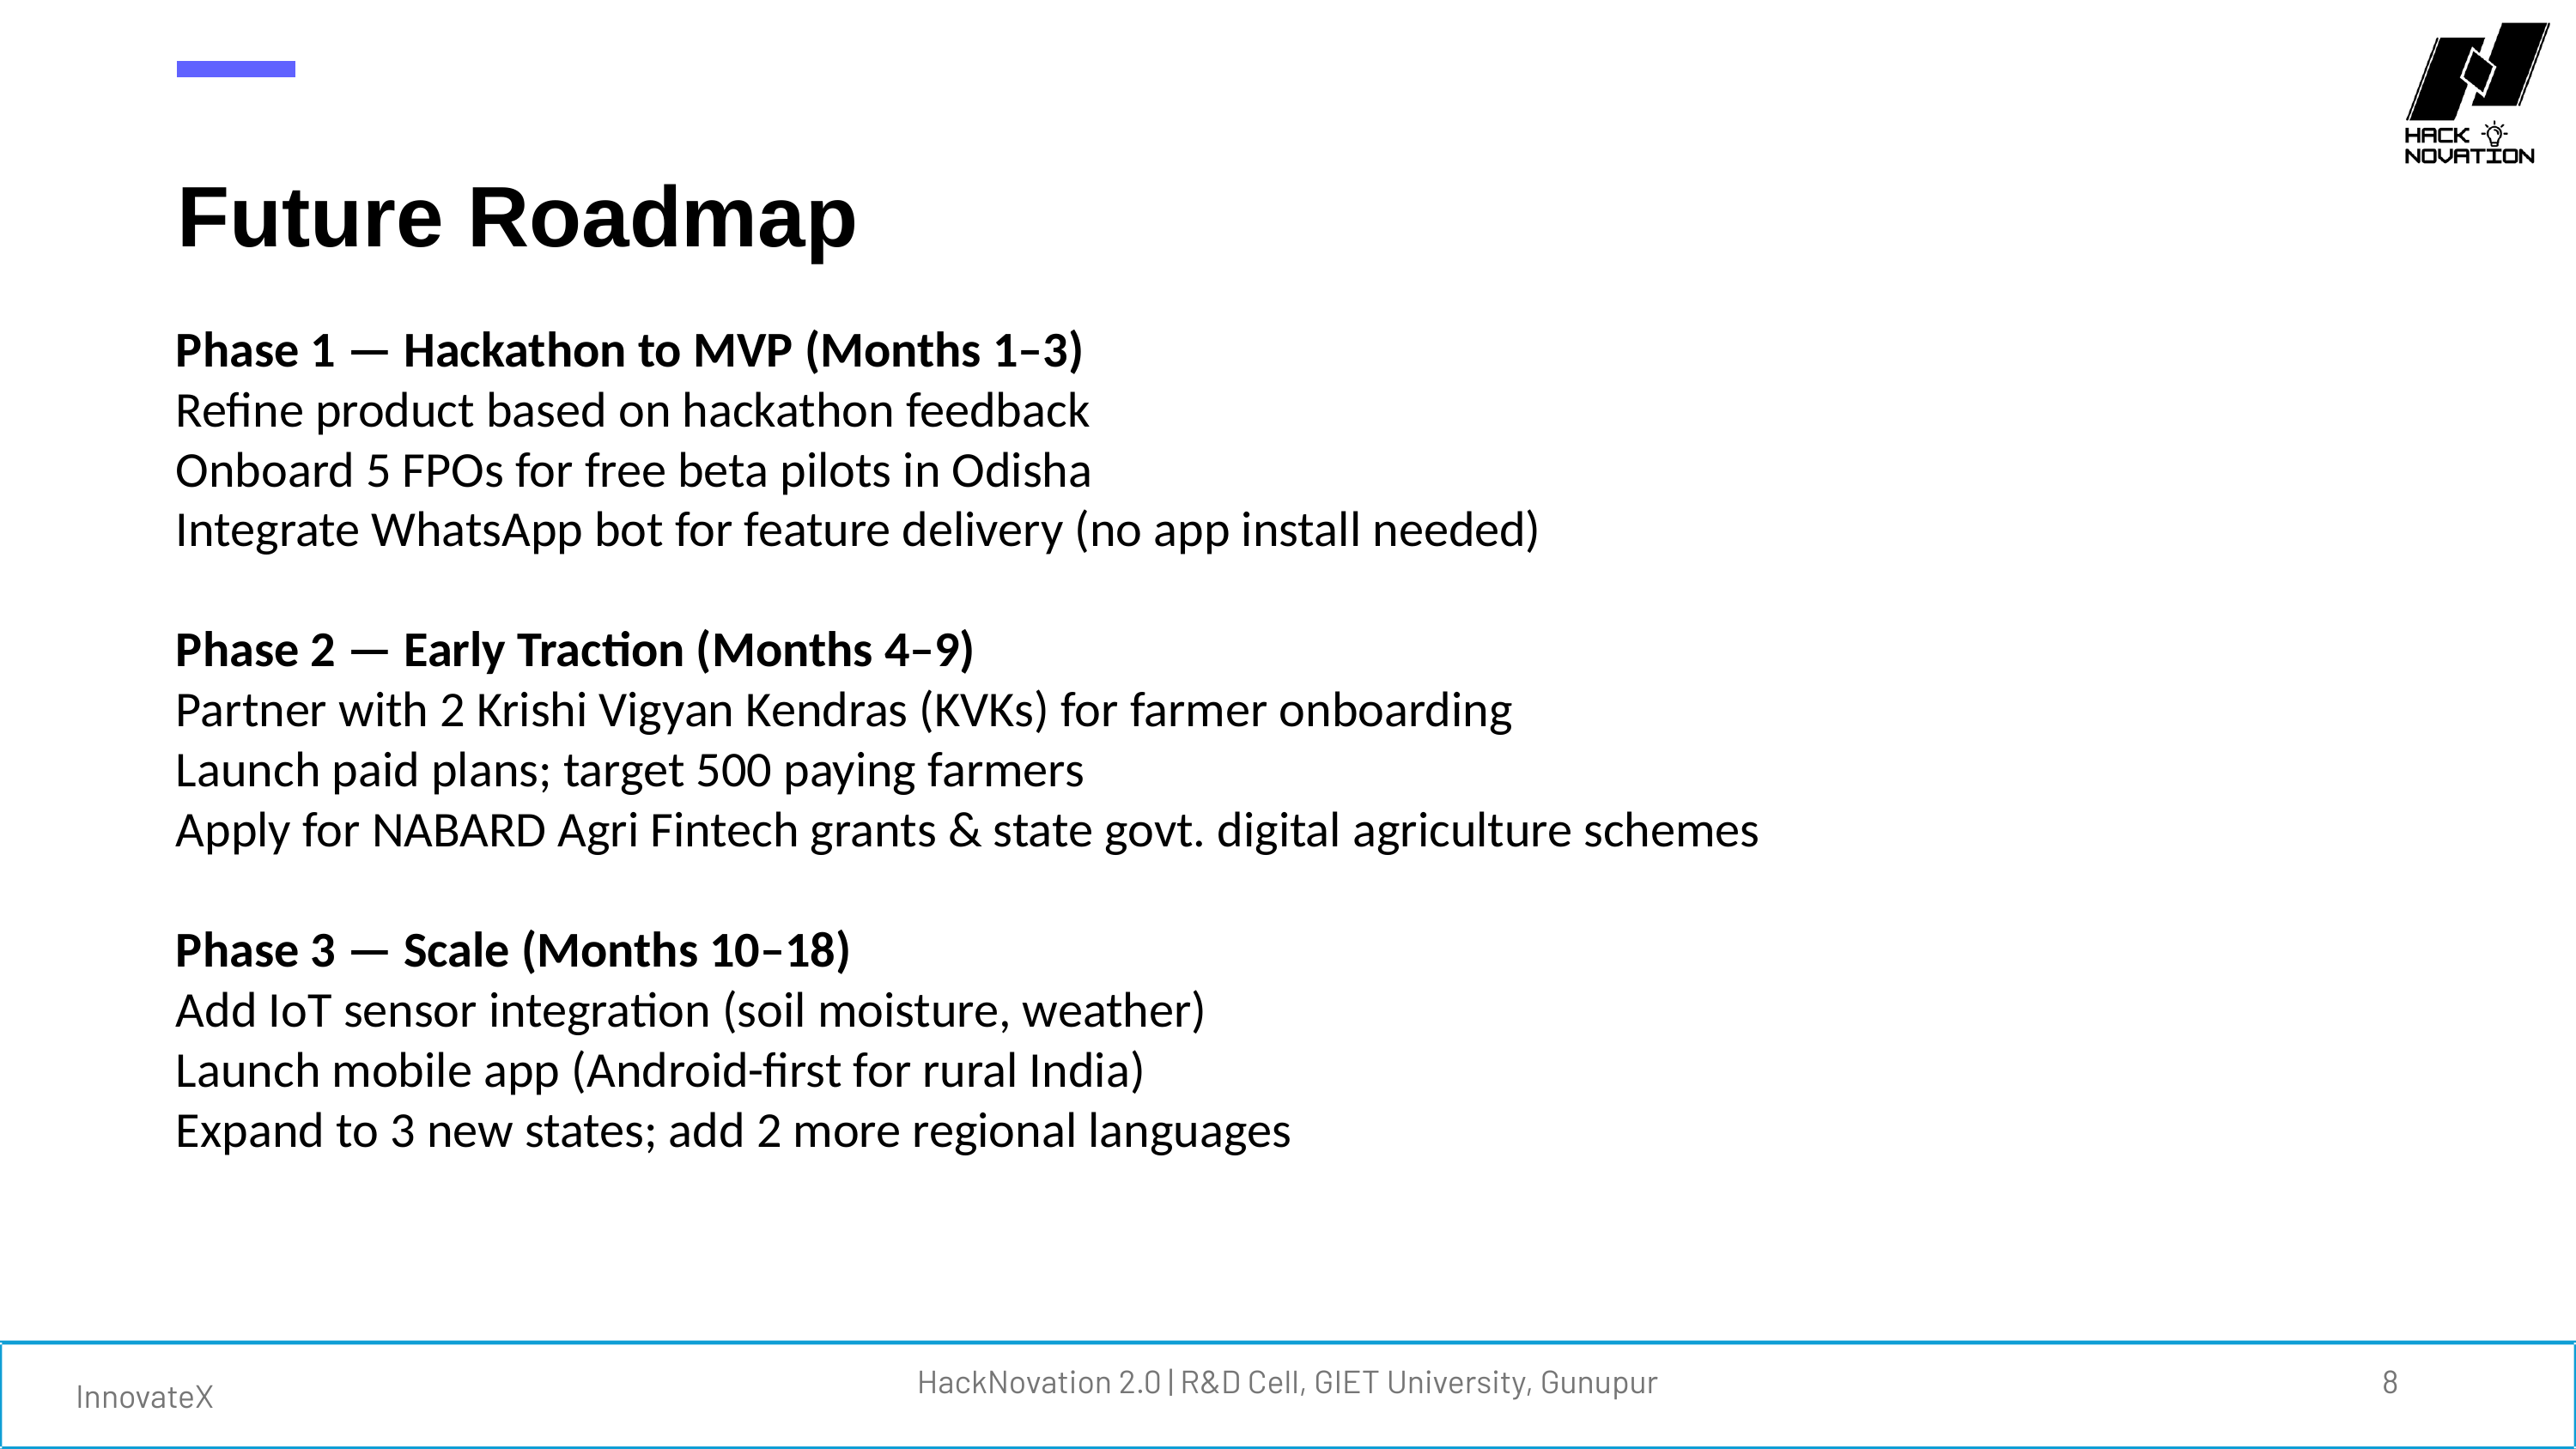

Future Roadmap
Phase 1 — Hackathon to MVP (Months 1–3)
Refine product based on hackathon feedback
Onboard 5 FPOs for free beta pilots in Odisha
Integrate WhatsApp bot for feature delivery (no app install needed)

Phase 2 — Early Traction (Months 4–9)
Partner with 2 Krishi Vigyan Kendras (KVKs) for farmer onboarding
Launch paid plans; target 500 paying farmers
Apply for NABARD Agri Fintech grants & state govt. digital agriculture schemes

Phase 3 — Scale (Months 10–18)
Add IoT sensor integration (soil moisture, weather)
Launch mobile app (Android-first for rural India)
Expand to 3 new states; add 2 more regional languages

HackNovation 2.0 | R&D Cell, GIET University, Gunupur

8

InnovateX